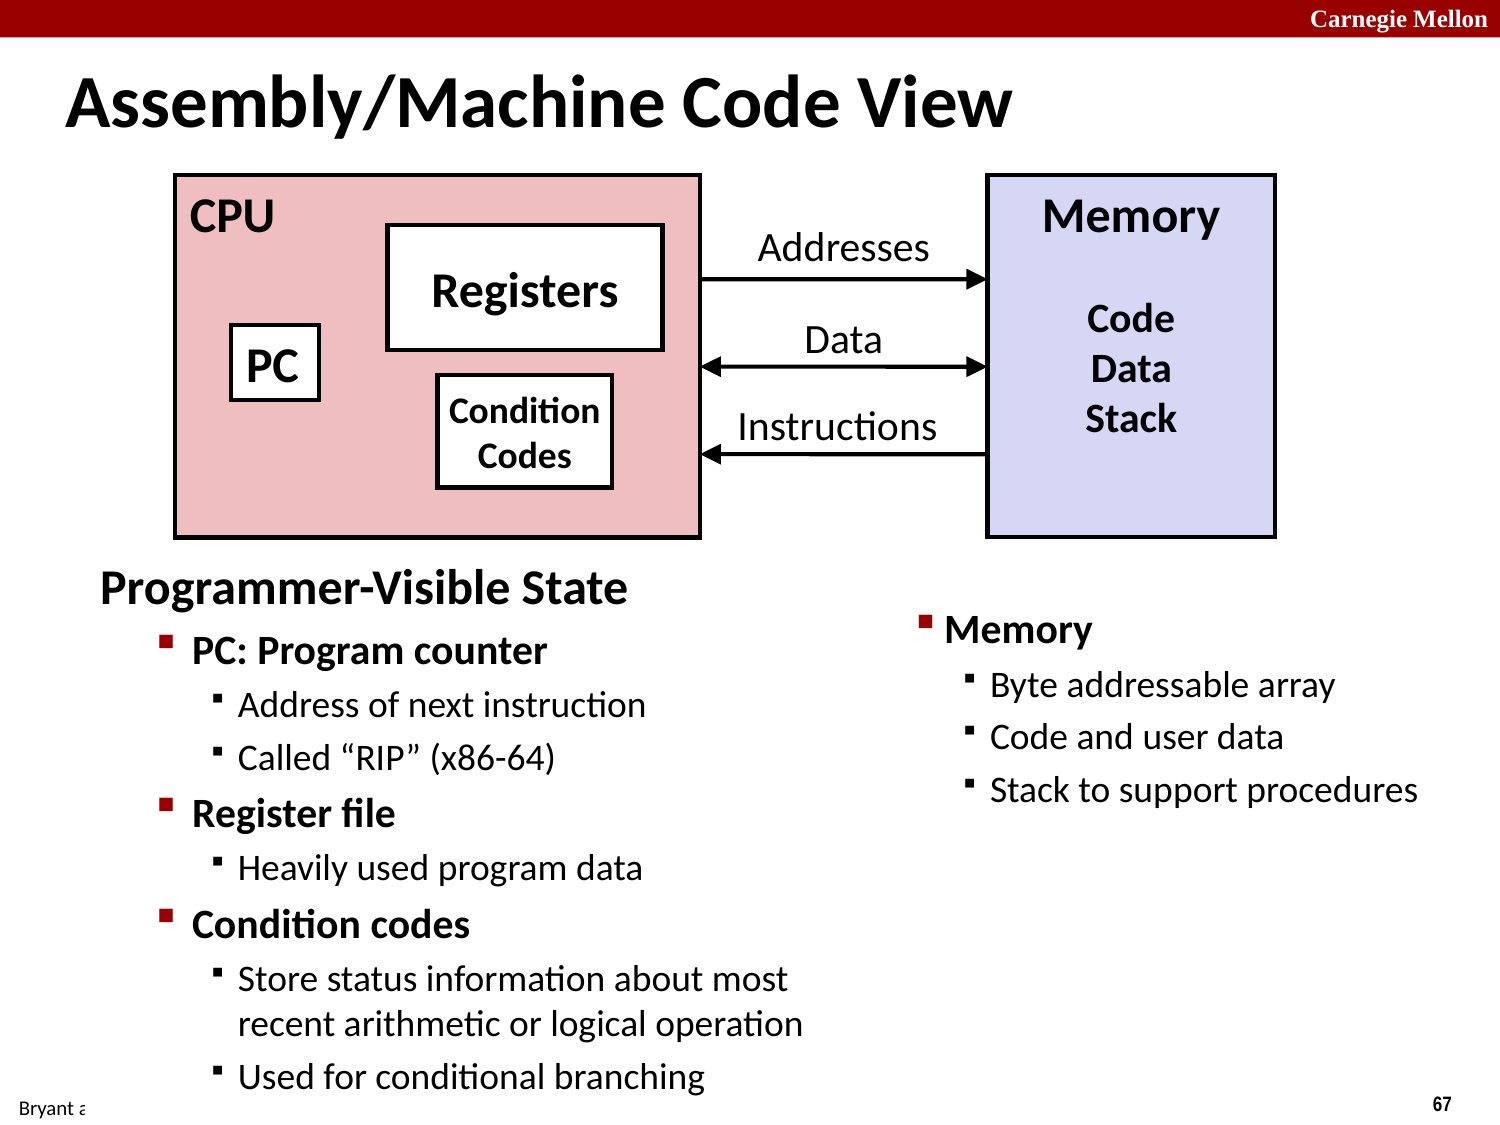

# Assembly/Machine Code View
CPU
Memory
Addresses
Registers

Code
Data
Stack
Data
PC

Condition
Codes
Instructions

Programmer-Visible State
PC: Program counter
Address of next instruction
Called “RIP” (x86-64)
Register file
Heavily used program data
Condition codes
Store status information about most recent arithmetic or logical operation
Used for conditional branching
Memory
Byte addressable array
Code and user data
Stack to support procedures